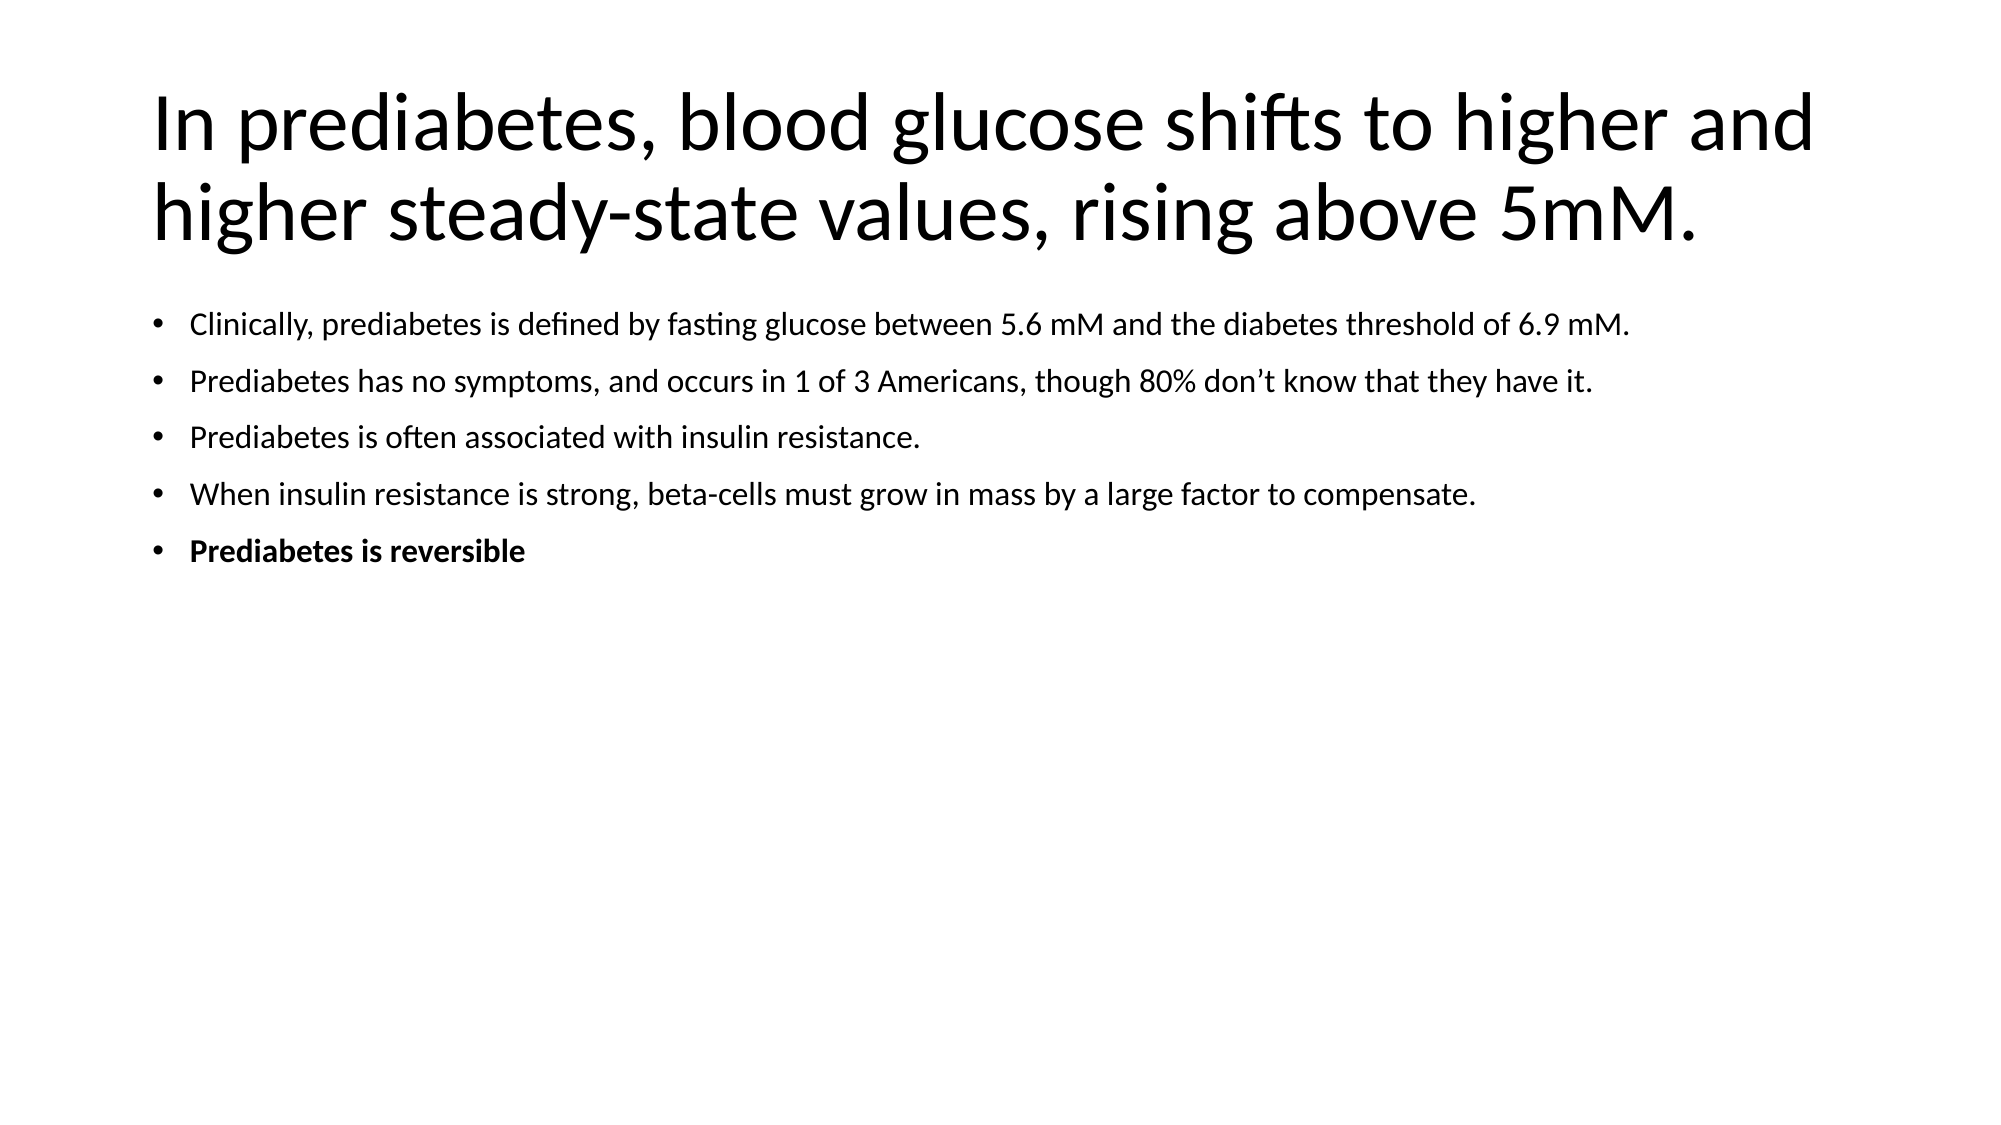

# In prediabetes, blood glucose shifts to higher and higher steady-state values, rising above 5mM.
Clinically, prediabetes is defined by fasting glucose between 5.6 mM and the diabetes threshold of 6.9 mM.
Prediabetes has no symptoms, and occurs in 1 of 3 Americans, though 80% don’t know that they have it.
Prediabetes is often associated with insulin resistance.
When insulin resistance is strong, beta-cells must grow in mass by a large factor to compensate.
Prediabetes is reversible